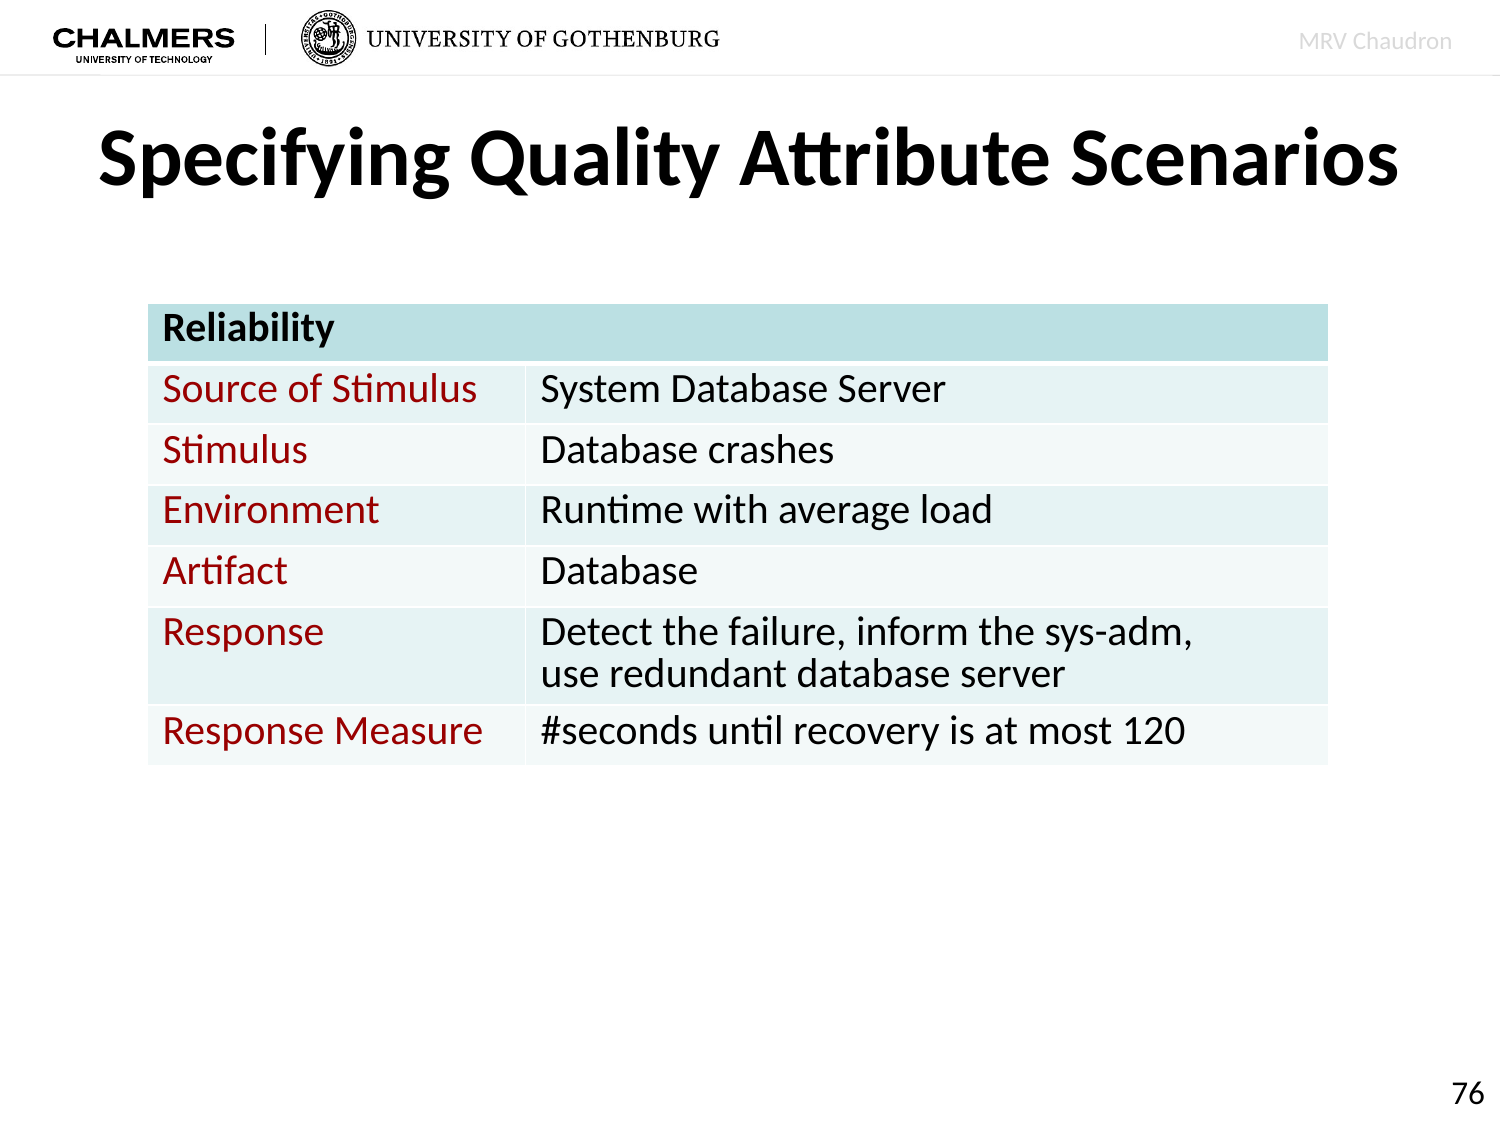

# Specifying Quality Attribute Scenarios

| Reliability |  |
| --- | --- |
| Source of Stimulus | System Database Server |
| Stimulus | Database crashes |
| Environment | Runtime with average load |
| Artifact | Database |
| Response | Detect the failure, inform the sys-adm, use redundant database server |
| Response Measure | #seconds until recovery is at most 120 |
76